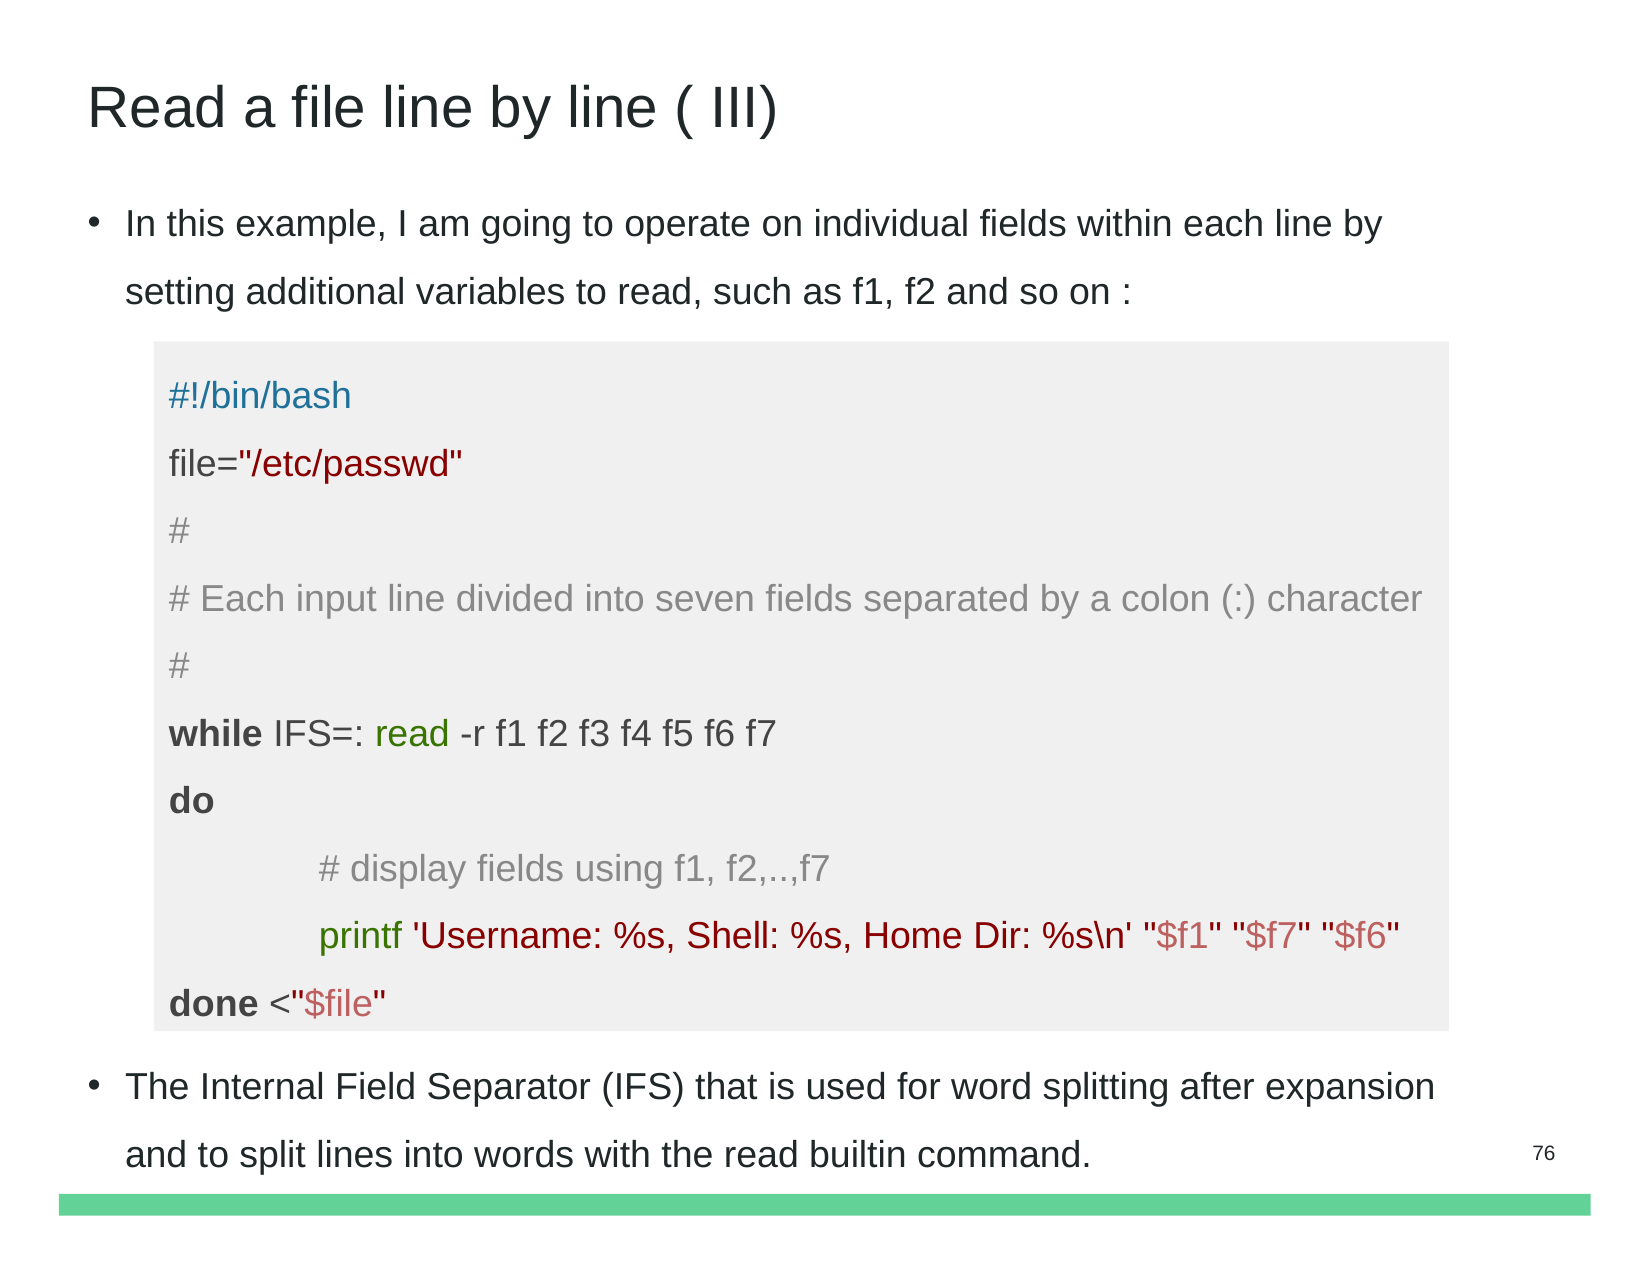

# Read a file line by line ( III)
In this example, I am going to operate on individual fields within each line by setting additional variables to read, such as f1, f2 and so on :

The Internal Field Separator (IFS) that is used for word splitting after expansion and to split lines into words with the read builtin command.

#!/bin/bash
file="/etc/passwd"
#
# Each input line divided into seven fields separated by a colon (:) character
#
while IFS=: read -r f1 f2 f3 f4 f5 f6 f7
do
	# display fields using f1, f2,..,f7
	printf 'Username: %s, Shell: %s, Home Dir: %s\n' "$f1" "$f7" "$f6"
done <"$file"
76